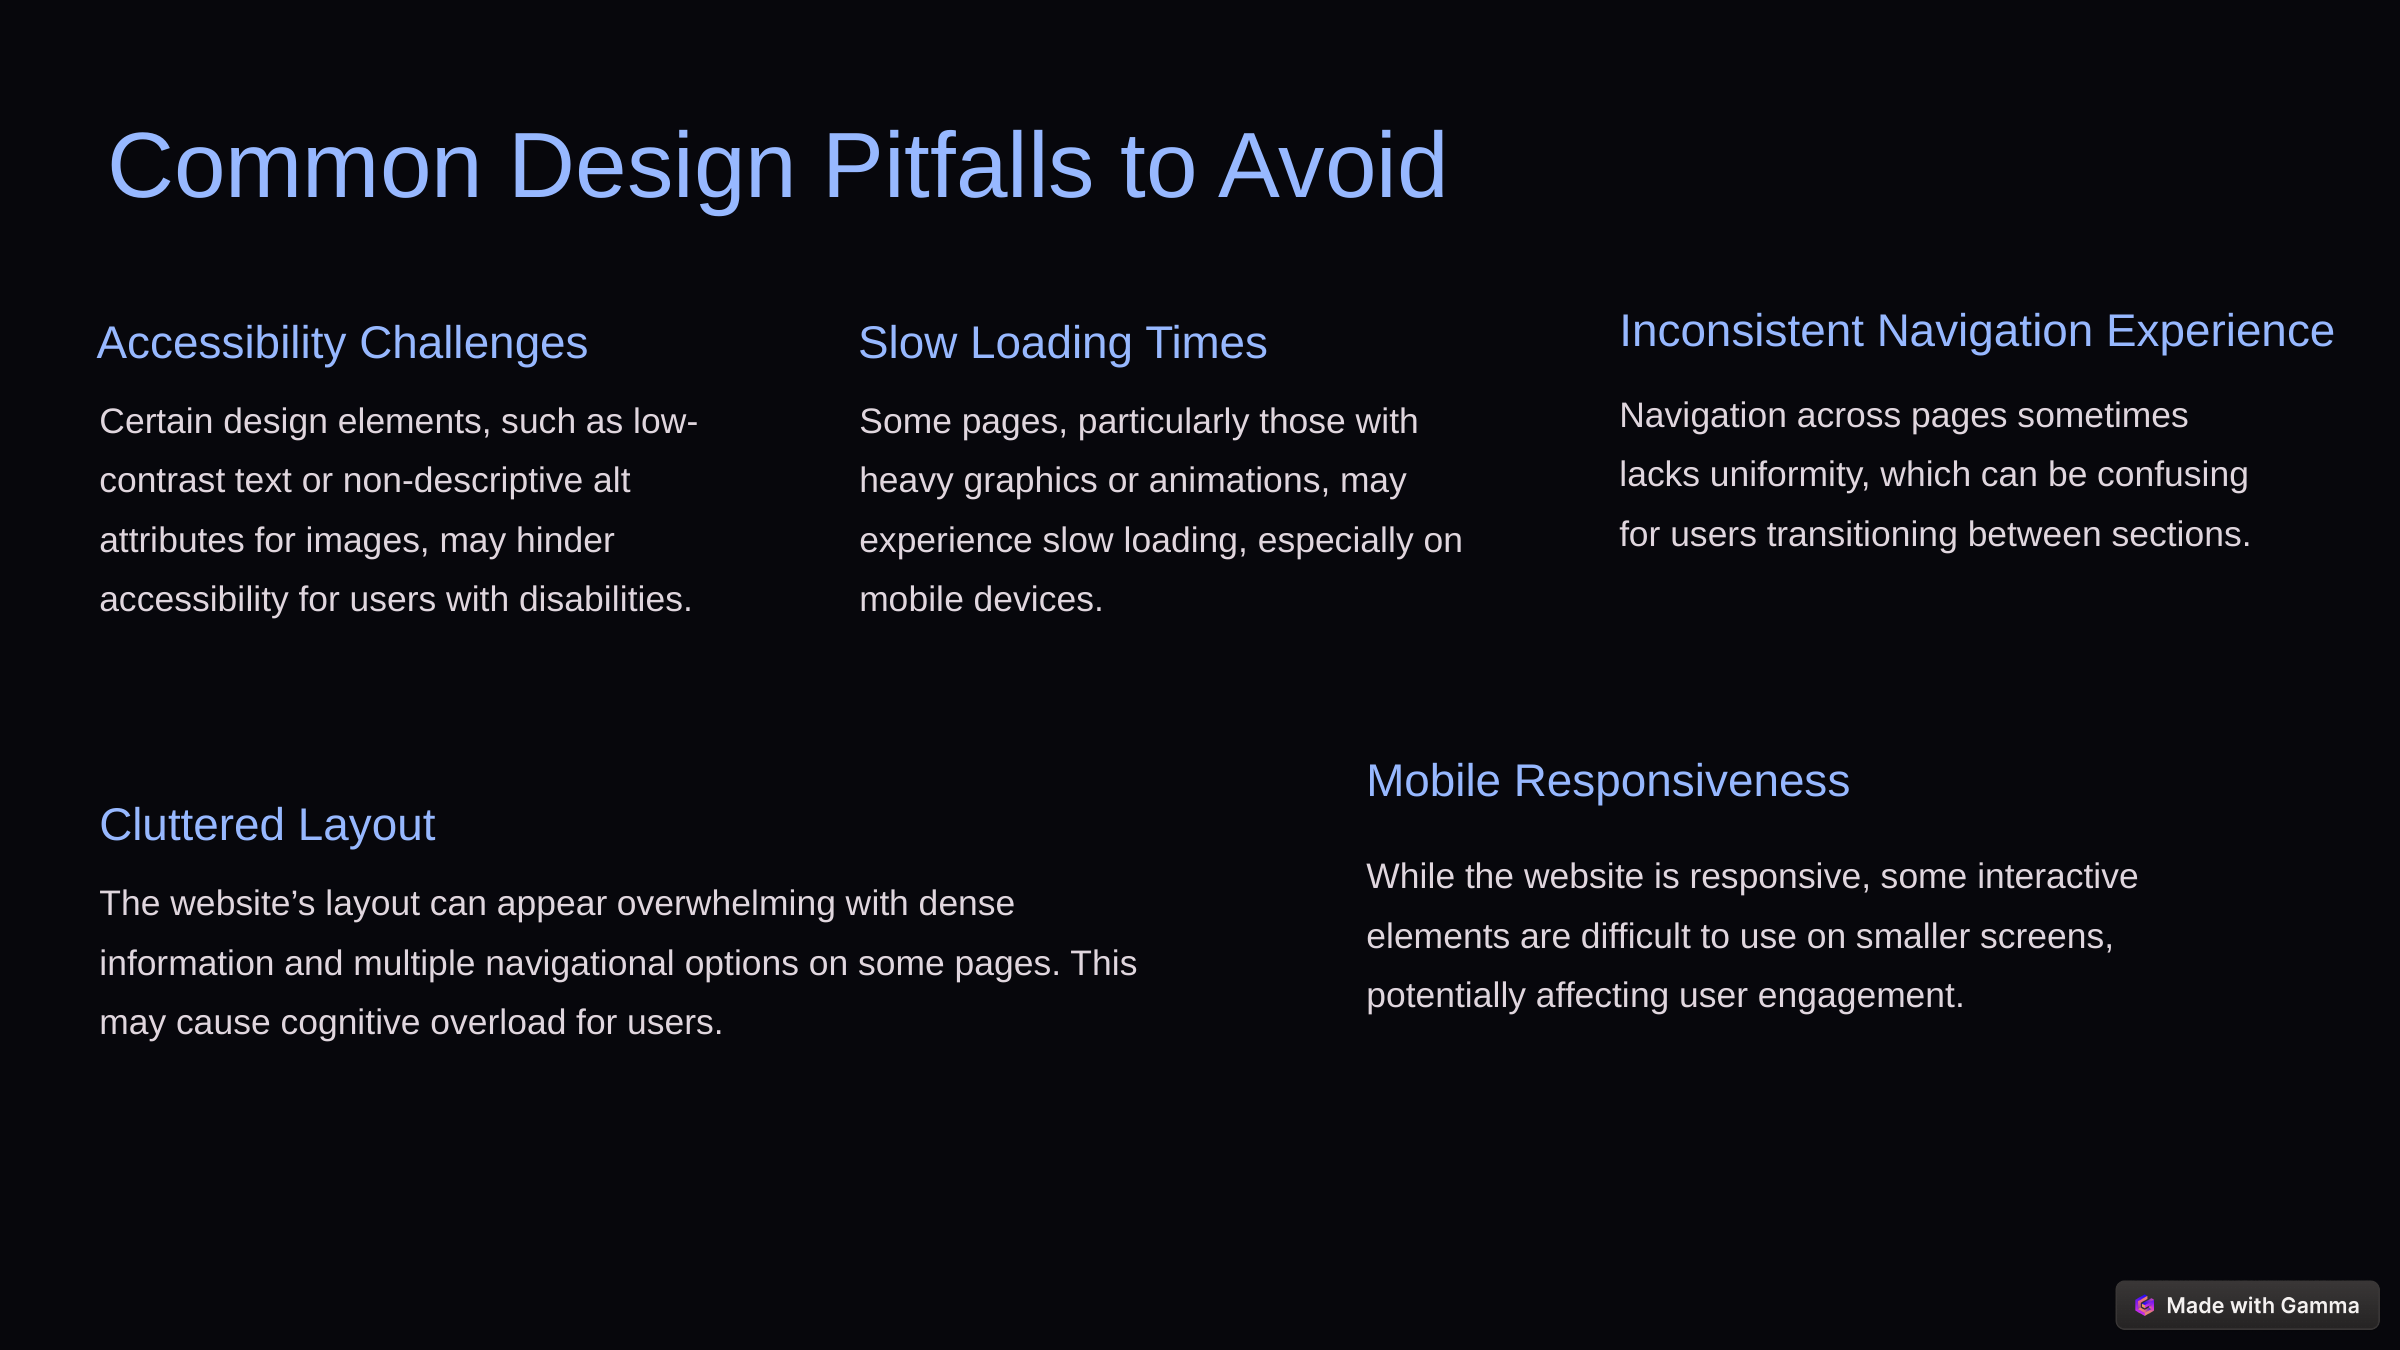

Common Design Pitfalls to Avoid
Inconsistent Navigation Experience
Accessibility Challenges
Slow Loading Times
Navigation across pages sometimes lacks uniformity, which can be confusing for users transitioning between sections.
Certain design elements, such as low-contrast text or non-descriptive alt attributes for images, may hinder accessibility for users with disabilities.
Some pages, particularly those with heavy graphics or animations, may experience slow loading, especially on mobile devices.

Mobile Responsiveness
Cluttered Layout
While the website is responsive, some interactive elements are difficult to use on smaller screens, potentially affecting user engagement.
The website’s layout can appear overwhelming with dense information and multiple navigational options on some pages. This may cause cognitive overload for users.